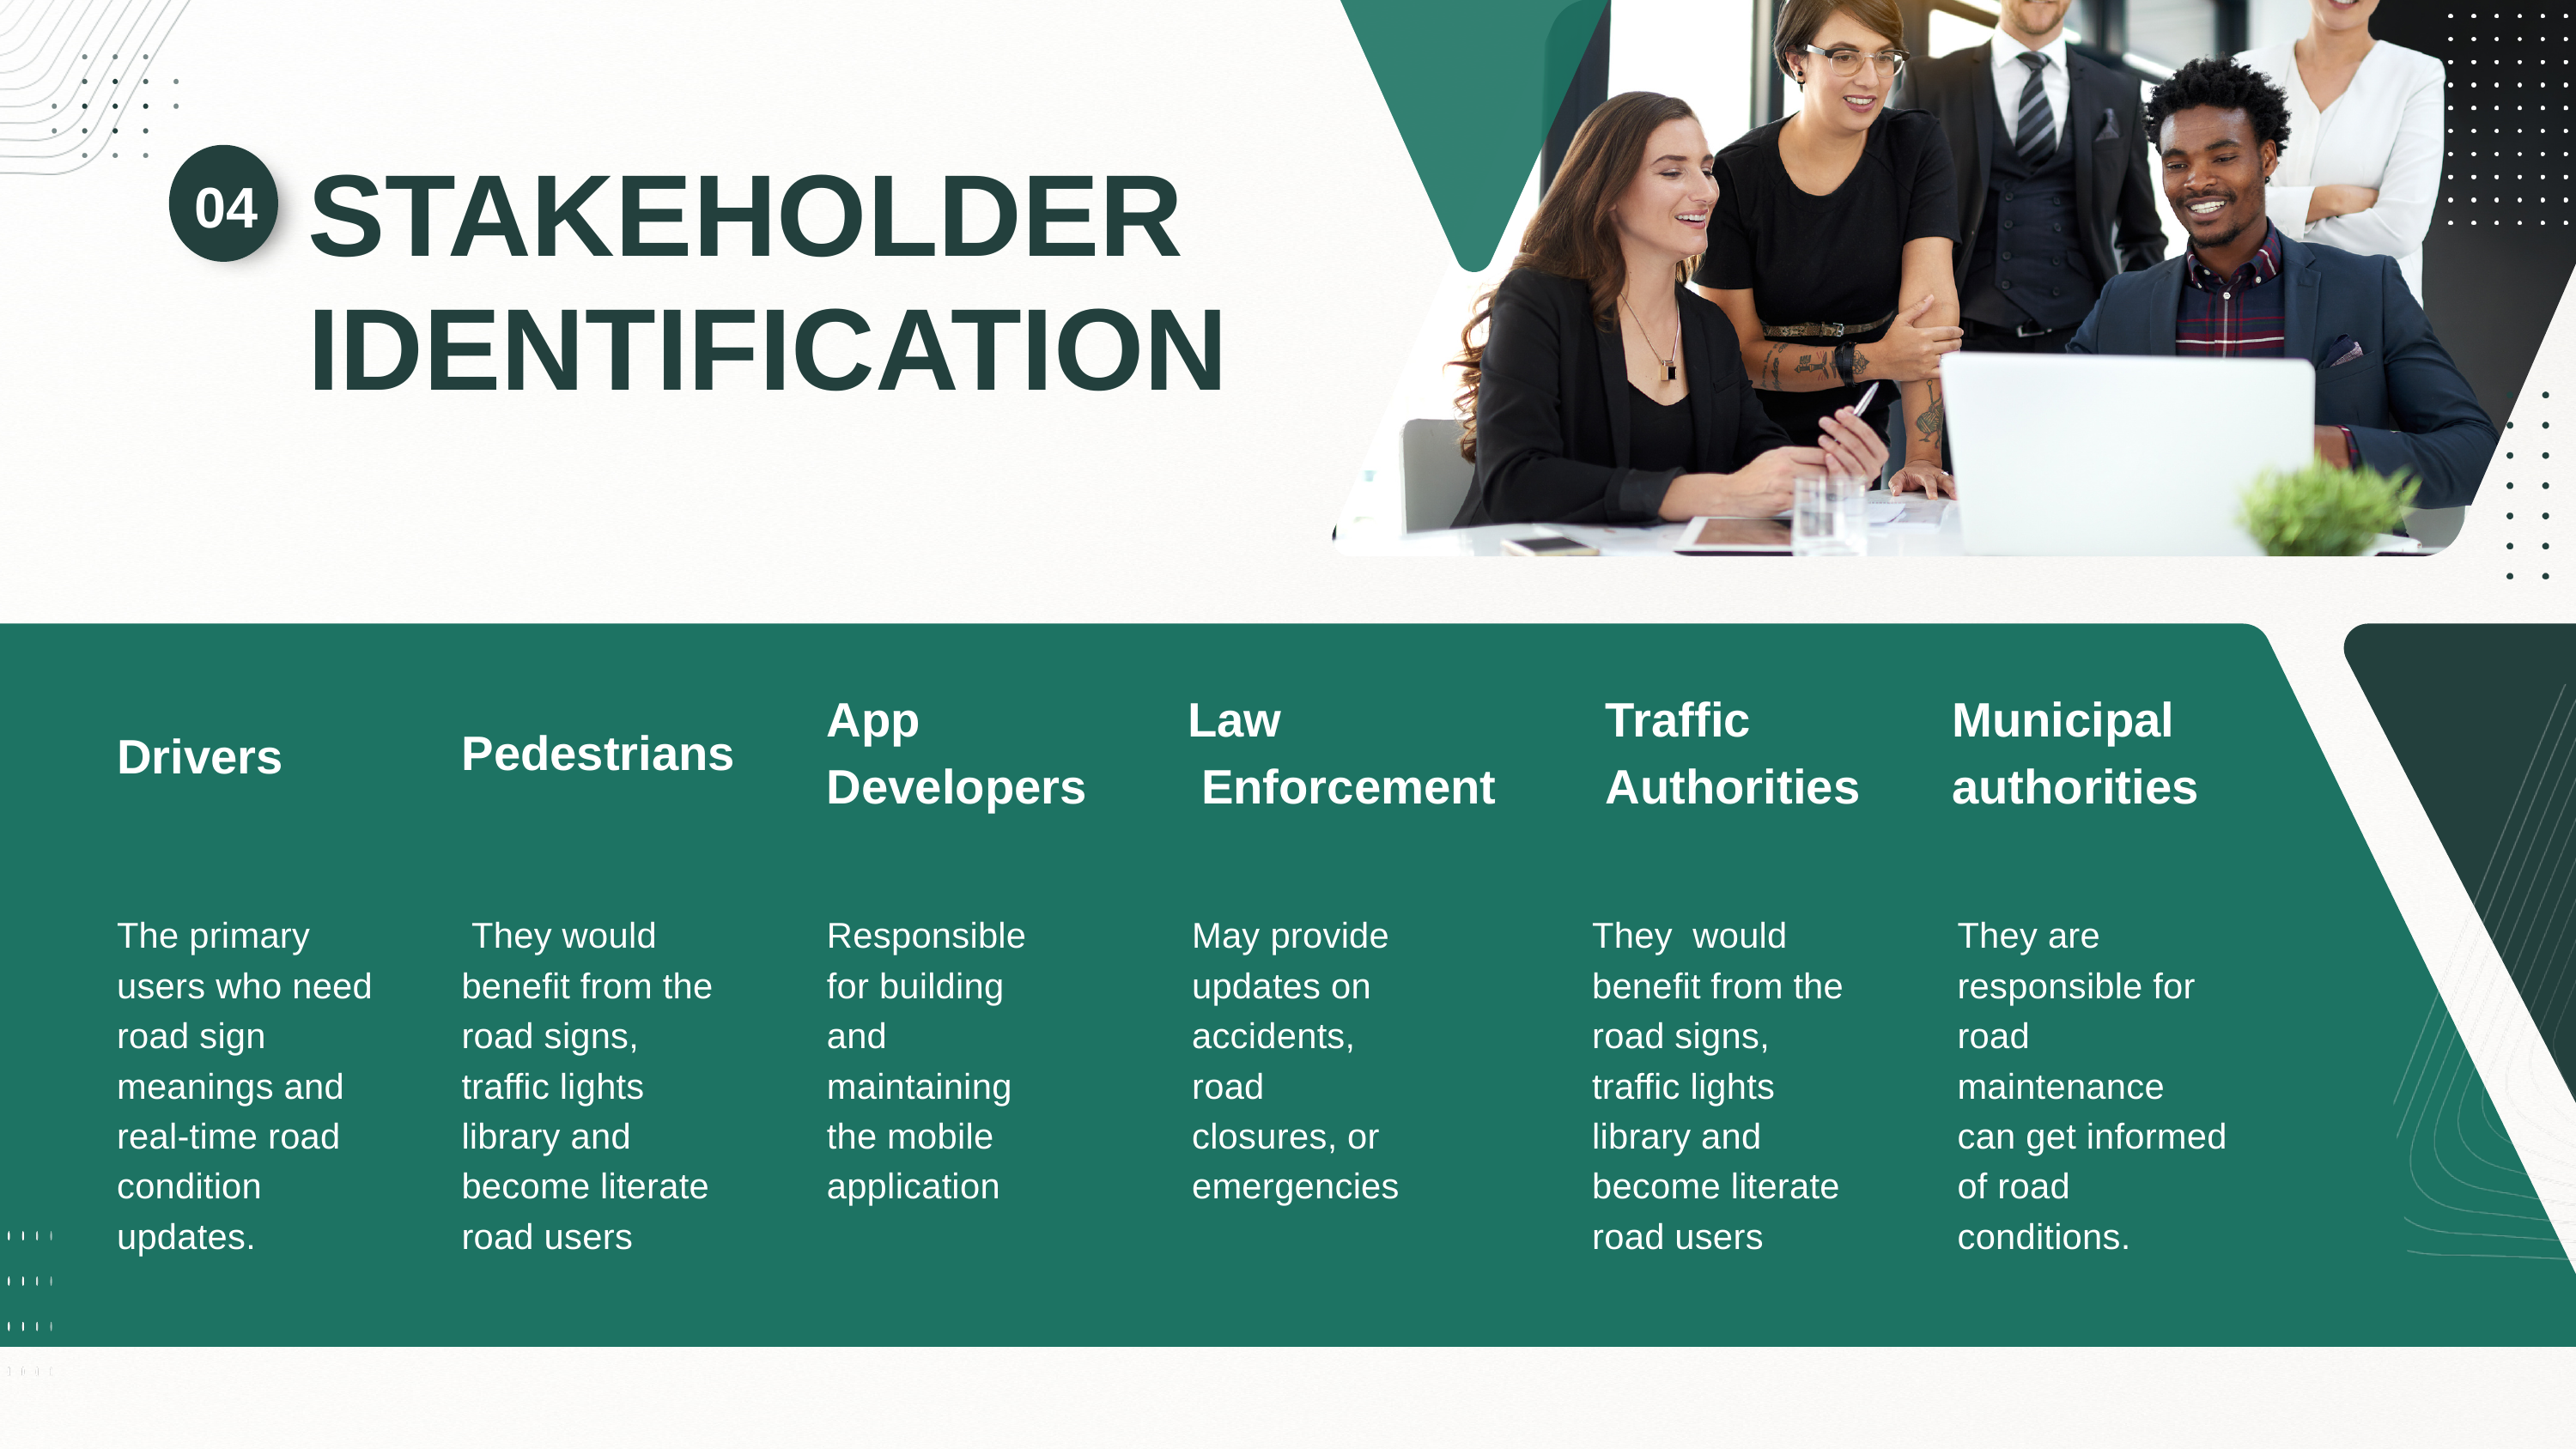

04

STAKEHOLDER
IDENTIFICATION

App
Developers
Law
 Enforcement
 Traffic
 Authorities
Municipal authorities
Pedestrians
Drivers
The primary users who need road sign meanings and real-time road condition updates.
 They would benefit from the road signs, traffic lights library and become literate road users
Responsible for building and maintaining the mobile application
May provide updates on accidents, road closures, or emergencies
They  would benefit from the road signs, traffic lights library and become literate road users
They are responsible for road maintenance can get informed of road conditions.